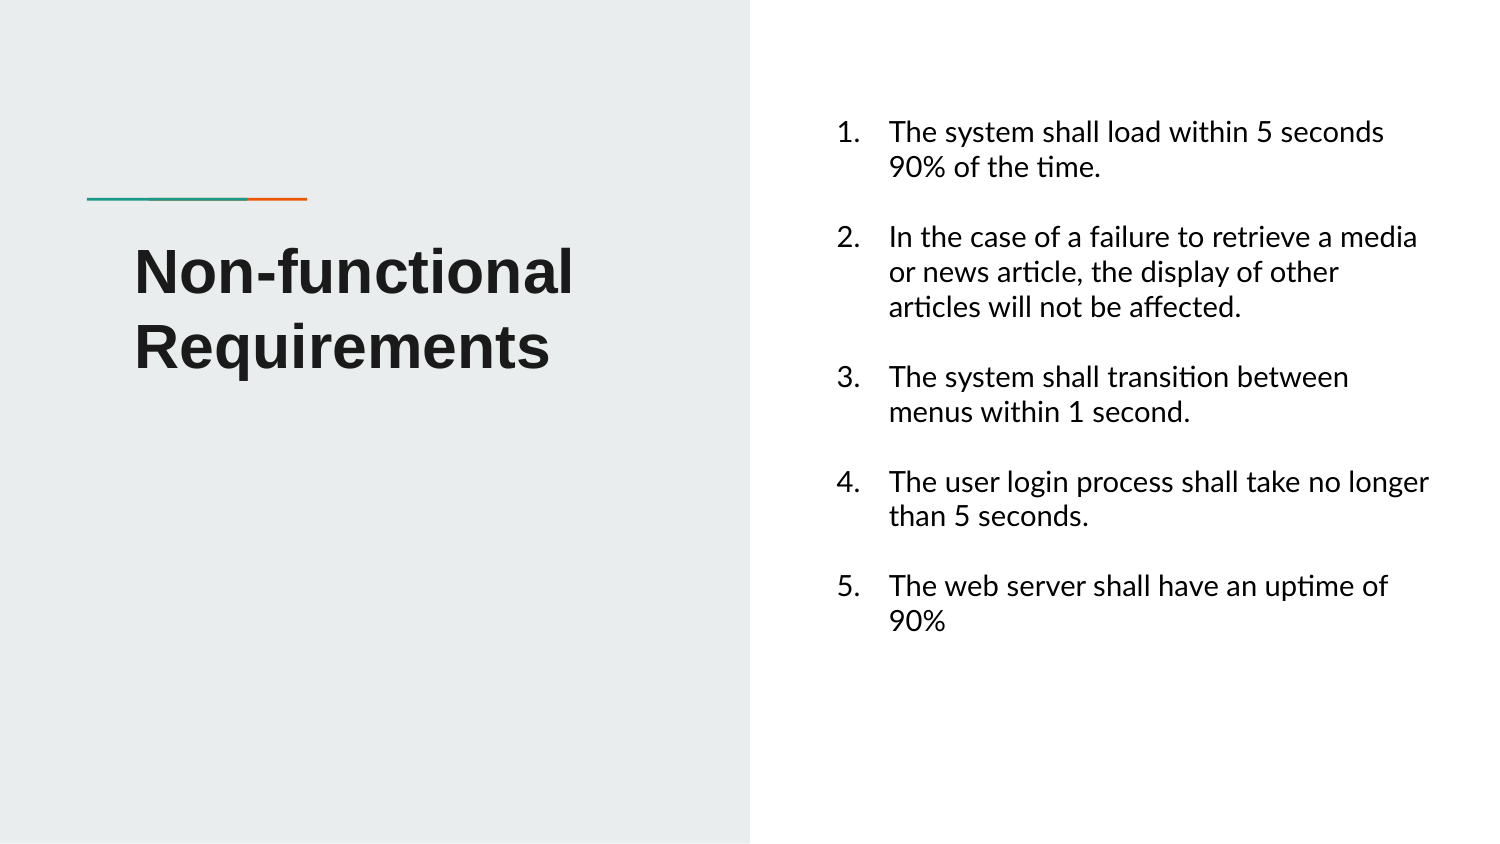

The system shall load within 5 seconds 90% of the time.

In the case of a failure to retrieve a media or news article, the display of other articles will not be affected.

The system shall transition between menus within 1 second.

The user login process shall take no longer than 5 seconds.

The web server shall have an uptime of 90%

# Non-functional Requirements